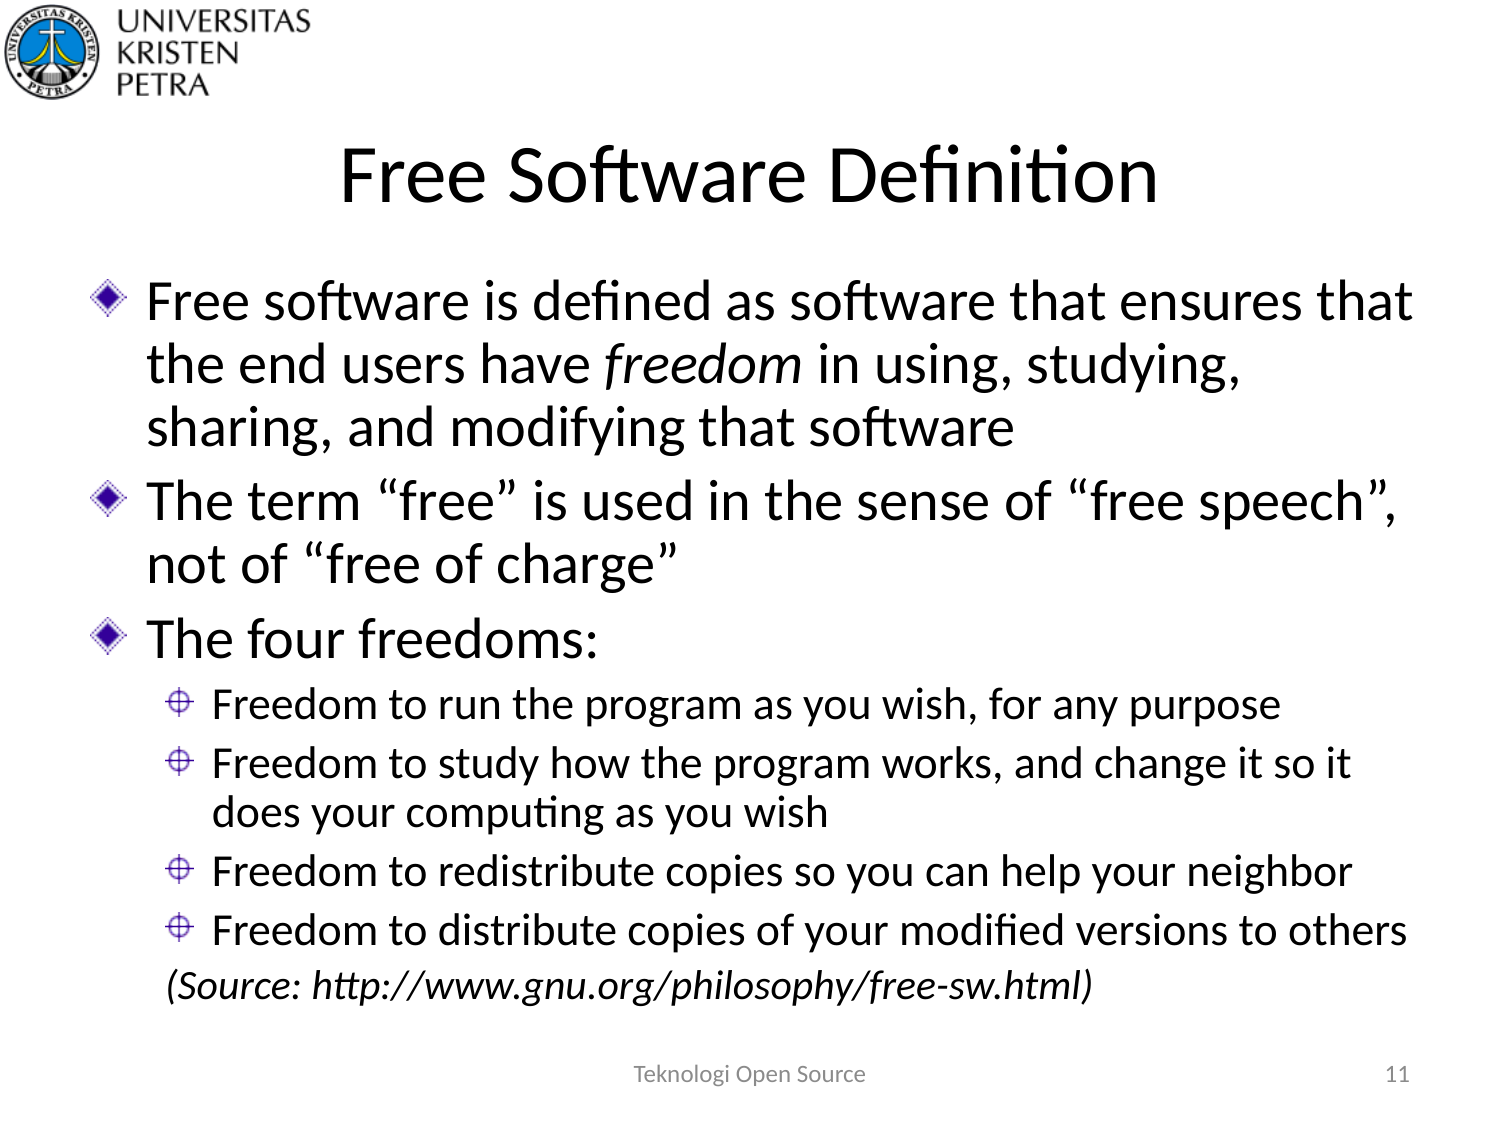

# Free Software Definition
Free software is defined as software that ensures that the end users have freedom in using, studying, sharing, and modifying that software
The term “free” is used in the sense of “free speech”, not of “free of charge”
The four freedoms:
Freedom to run the program as you wish, for any purpose
Freedom to study how the program works, and change it so it does your computing as you wish
Freedom to redistribute copies so you can help your neighbor
Freedom to distribute copies of your modified versions to others
(Source: http://www.gnu.org/philosophy/free-sw.html)
Teknologi Open Source
11